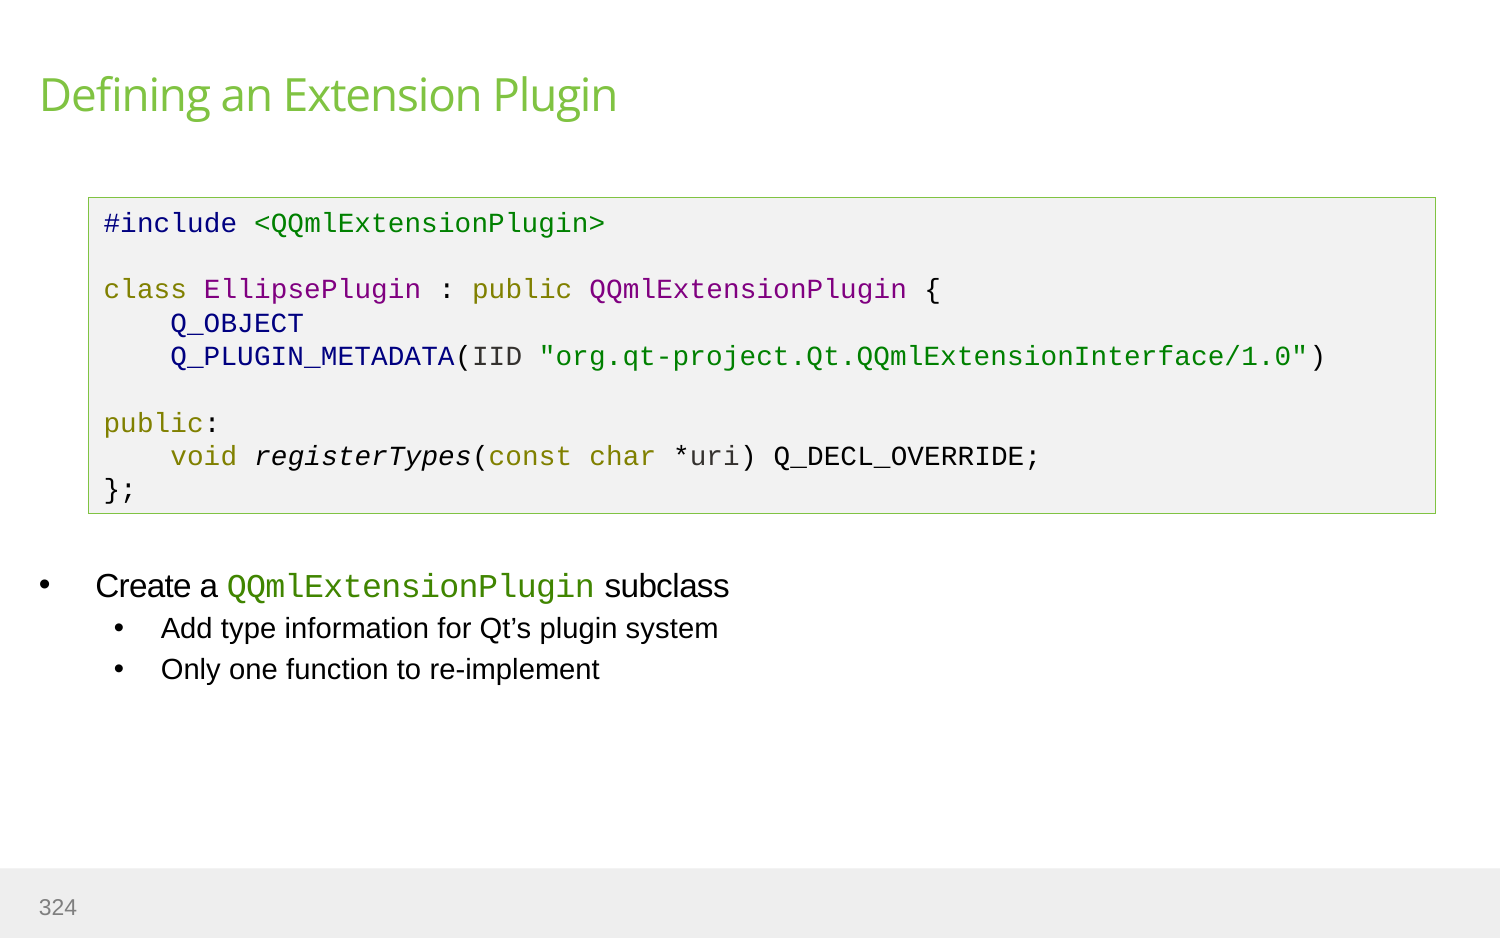

# Defining an Extension Plugin
#include <QQmlExtensionPlugin>
class EllipsePlugin : public QQmlExtensionPlugin {
    Q_OBJECT
    Q_PLUGIN_METADATA(IID "org.qt-project.Qt.QQmlExtensionInterface/1.0")

public:
    void registerTypes(const char *uri) Q_DECL_OVERRIDE;
};
Create a QQmlExtensionPlugin subclass
Add type information for Qt’s plugin system
Only one function to re-implement

324